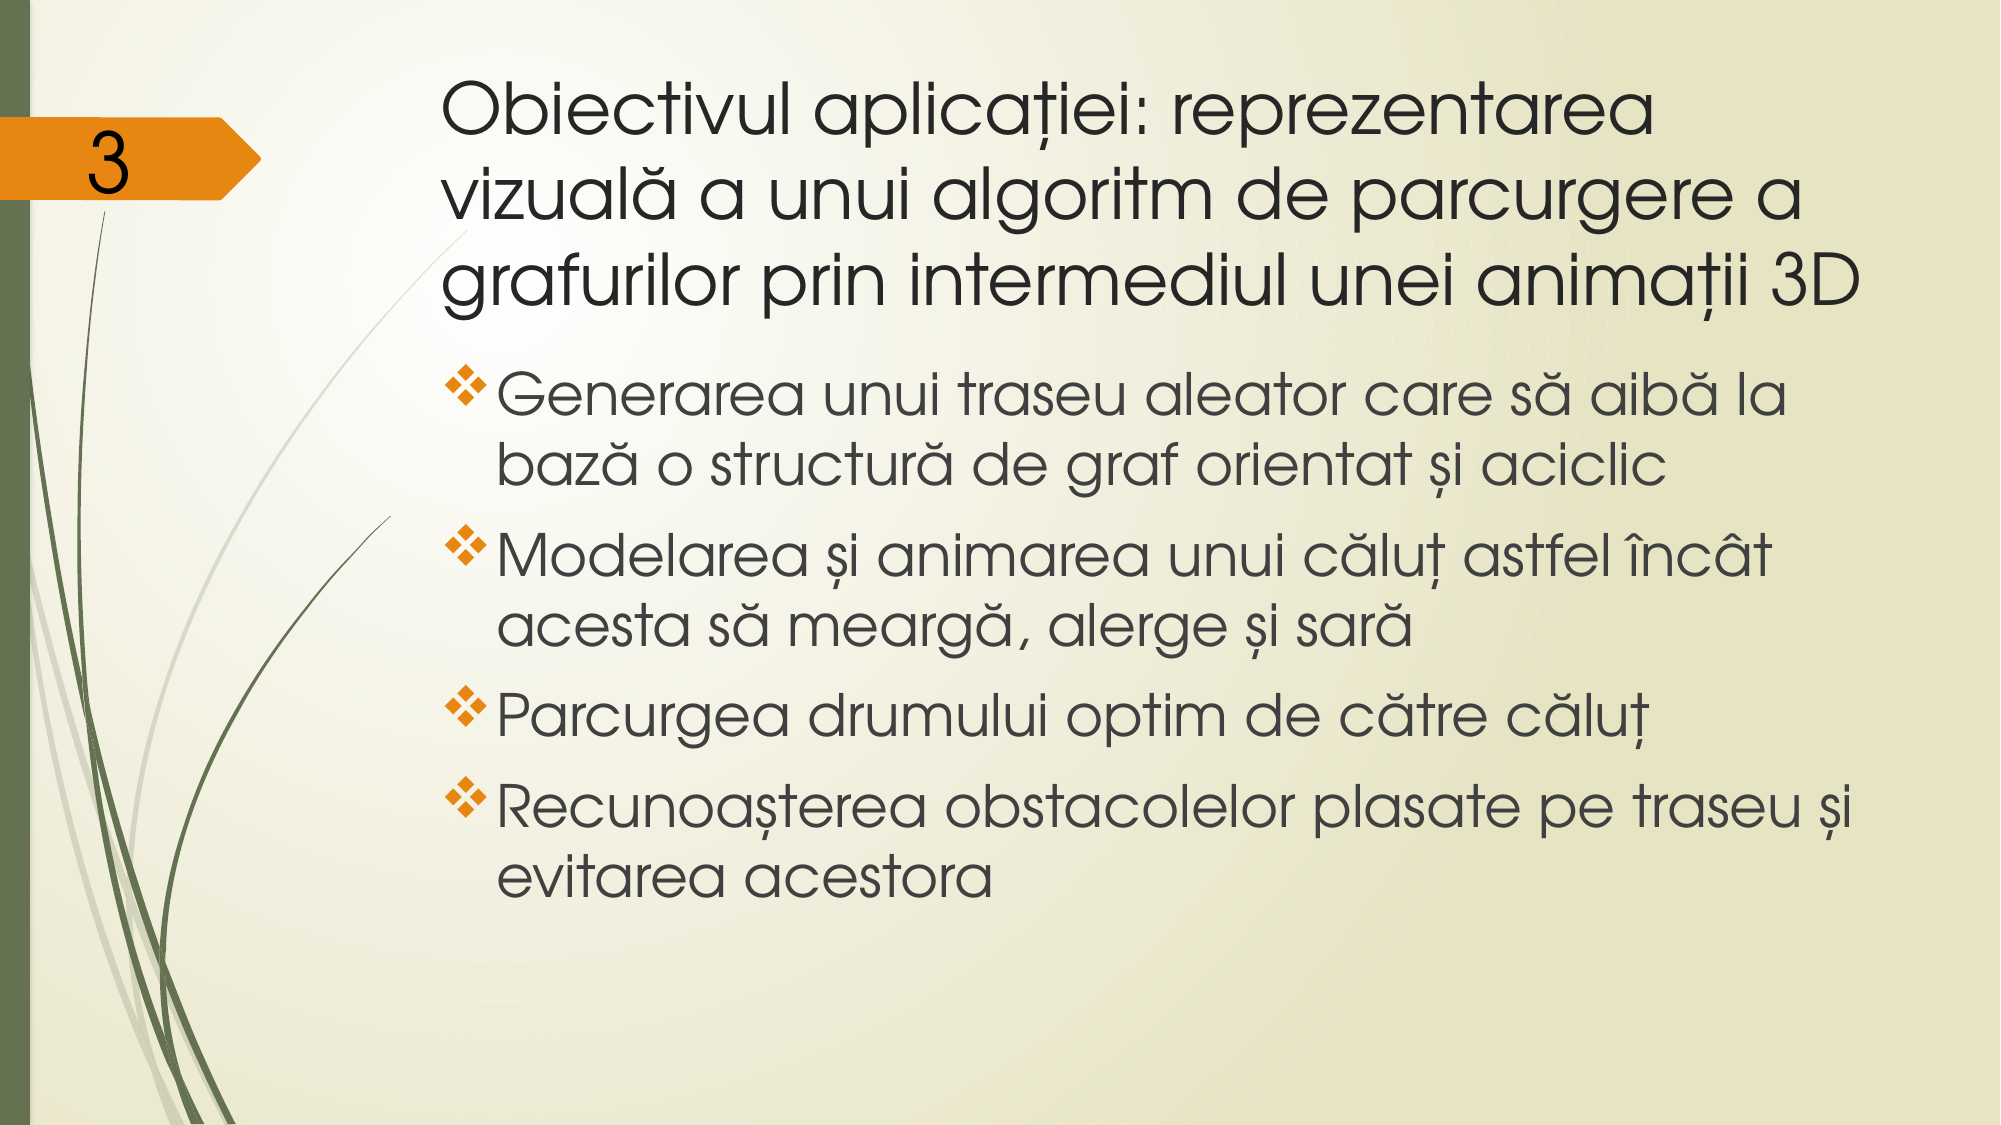

# Obiectivul aplicației: reprezentarea vizuală a unui algoritm de parcurgere a grafurilor prin intermediul unei animații 3D
3
Generarea unui traseu aleator care să aibă la bază o structură de graf orientat și aciclic
Modelarea și animarea unui căluț astfel încât acesta să meargă, alerge și sară
Parcurgea drumului optim de către căluț
Recunoașterea obstacolelor plasate pe traseu și evitarea acestora